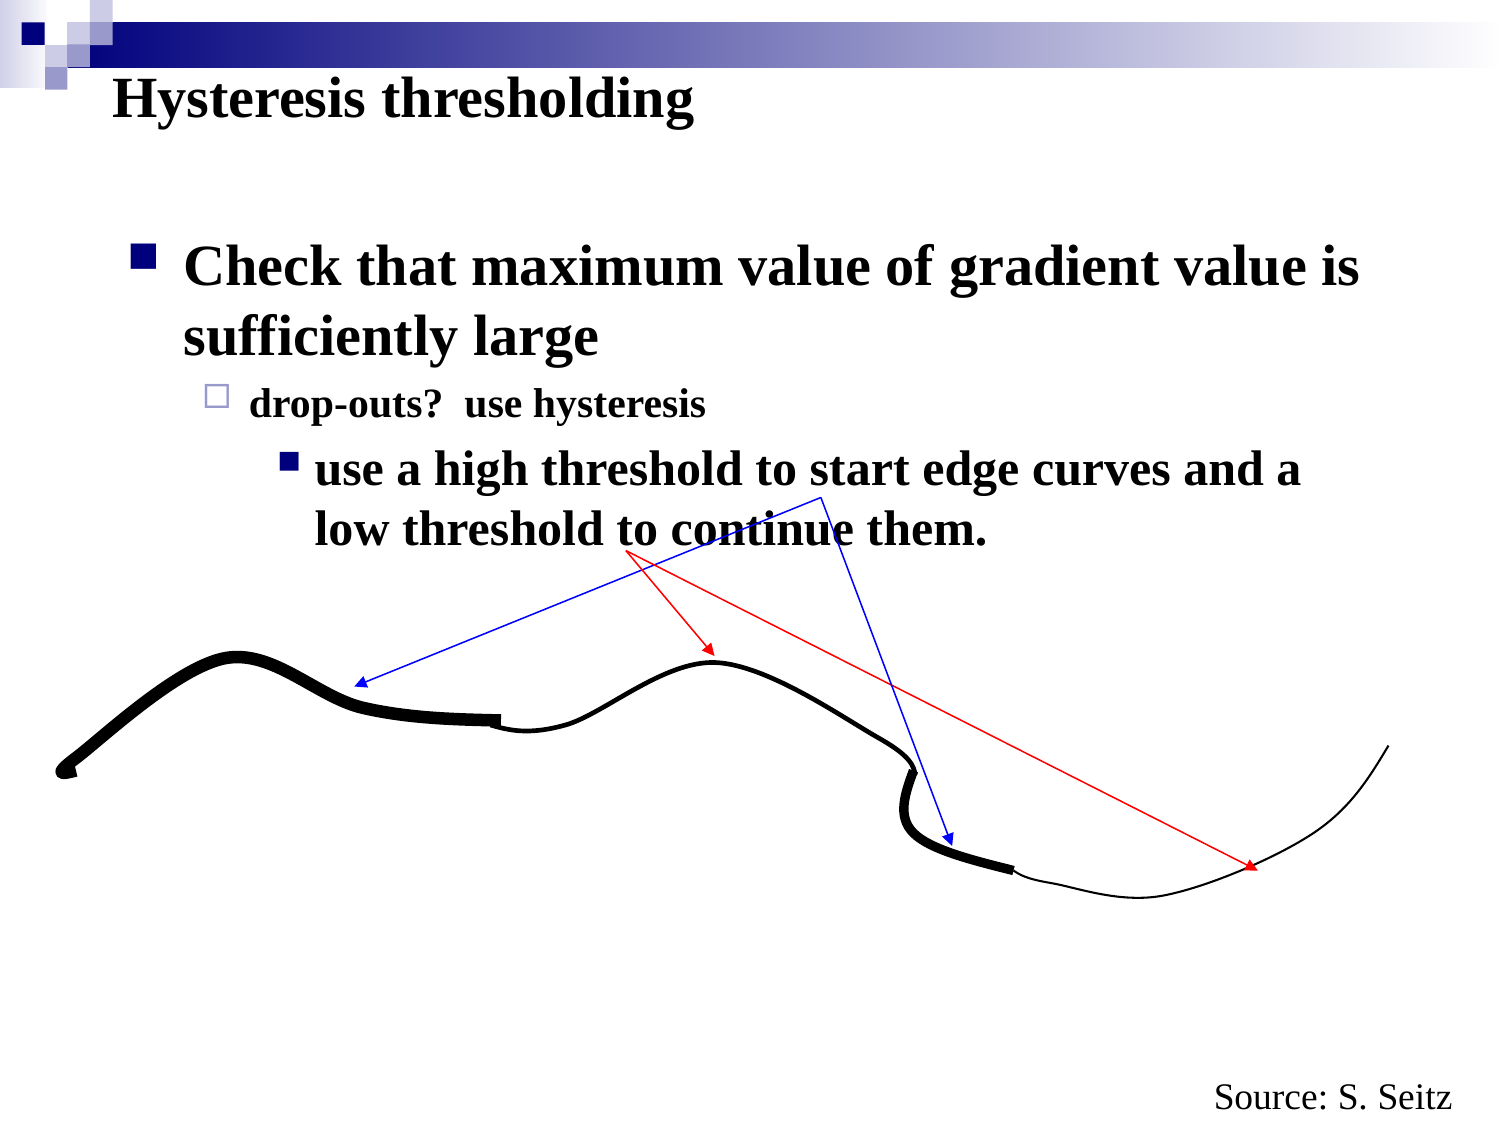

# Hysteresis thresholding
Check that maximum value of gradient value is sufficiently large
drop-outs?  use hysteresis
use a high threshold to start edge curves and a low threshold to continue them.

Source: S. Seitz